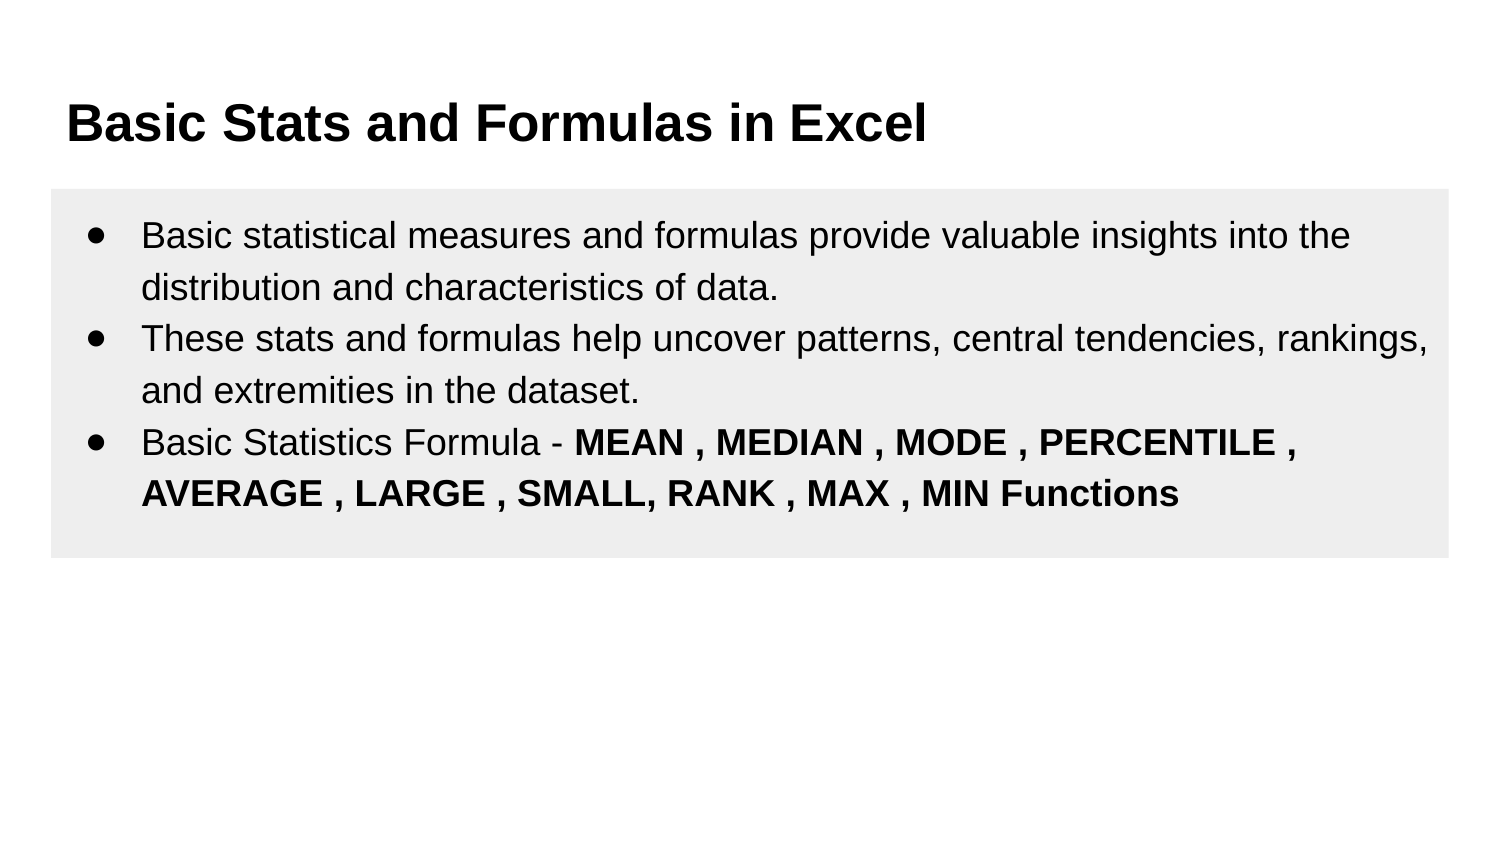

# Basic Stats and Formulas in Excel

Basic statistical measures and formulas provide valuable insights into the distribution and characteristics of data.
These stats and formulas help uncover patterns, central tendencies, rankings, and extremities in the dataset.
Basic Statistics Formula - MEAN , MEDIAN , MODE , PERCENTILE , AVERAGE , LARGE , SMALL, RANK , MAX , MIN Functions